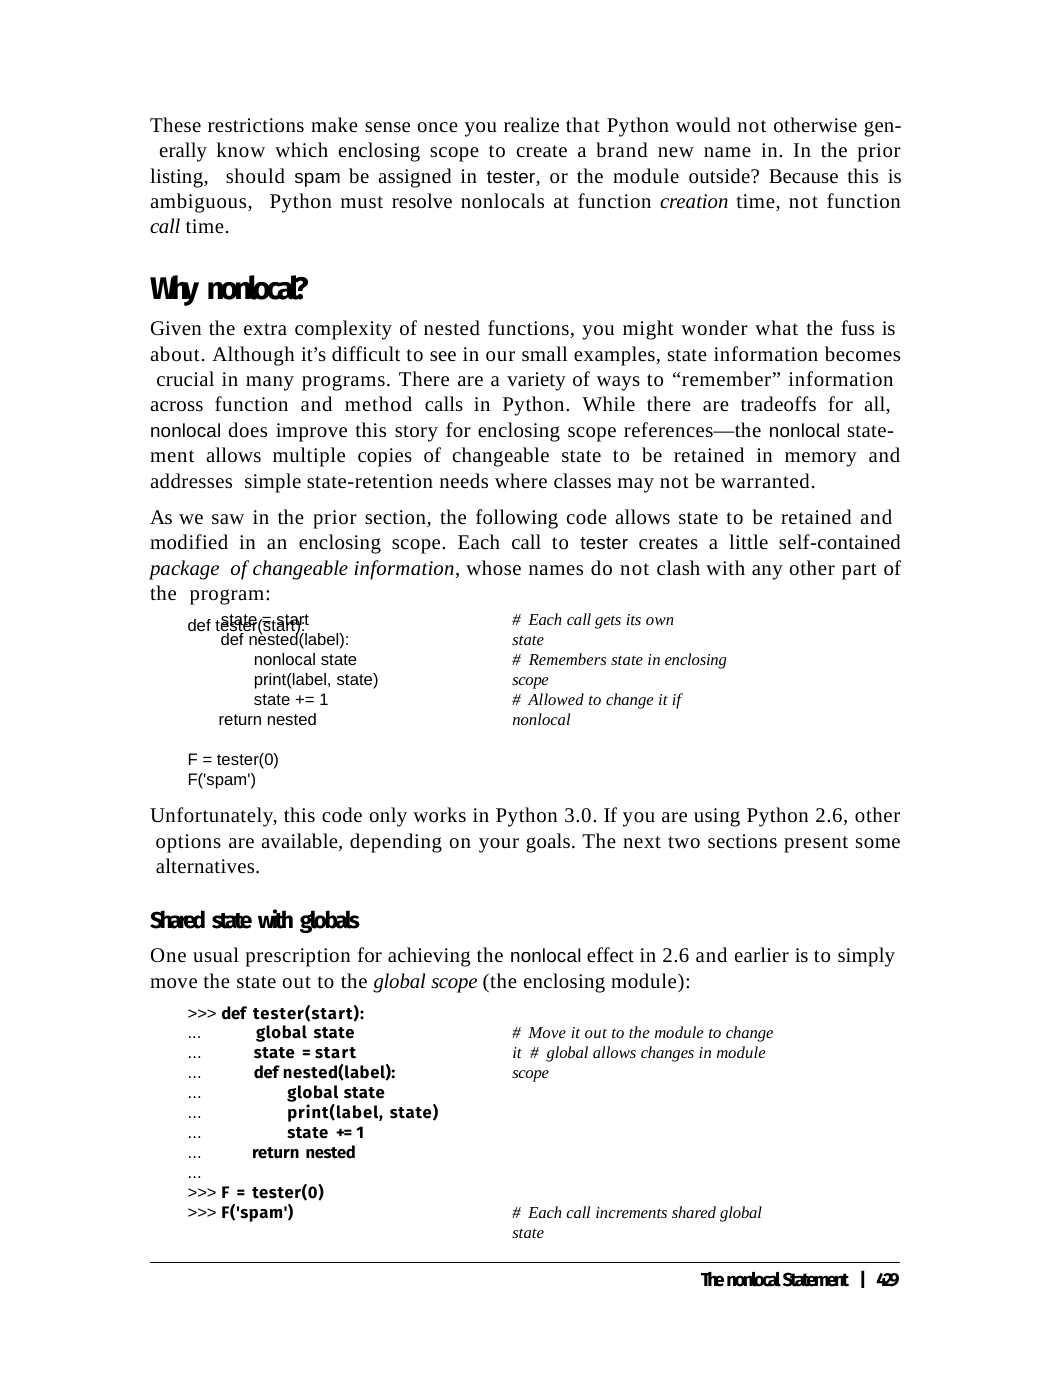

These restrictions make sense once you realize that Python would not otherwise gen-  erally know which enclosing scope to create a brand new name in. In the prior listing,  should spam be assigned in tester, or the module outside? Because this is ambiguous,  Python must resolve nonlocals at function creation time, not function call time.

Why nonlocal?
Given the extra complexity of nested functions, you might wonder what the fuss is  about. Although it’s difficult to see in our small examples, state information becomes  crucial in many programs. There are a variety of ways to “remember” information  across function and method calls in Python. While there are tradeoffs for all,  nonlocal does improve this story for enclosing scope references—the nonlocal state-  ment allows multiple copies of changeable state to be retained in memory and addresses  simple state-retention needs where classes may not be warranted.
As we saw in the prior section, the following code allows state to be retained and  modified in an enclosing scope. Each call to tester creates a little self-contained package  of changeable information, whose names do not clash with any other part of the  program:
def tester(start):
state = start
def nested(label):  nonlocal state  print(label, state)  state += 1
return nested
# Each call gets its own state
# Remembers state in enclosing scope
# Allowed to change it if nonlocal
F = tester(0)  F('spam')
Unfortunately, this code only works in Python 3.0. If you are using Python 2.6, other  options are available, depending on your goals. The next two sections present some  alternatives.

Shared state with globals
One usual prescription for achieving the nonlocal effect in 2.6 and earlier is to simply  move the state out to the global scope (the enclosing module):
>>> def tester(start):
...	global state
# Move it out to the module to change it  # global allows changes in module scope
...
...
...
...
...
...
...
state = start
def nested(label):  global state  print(label, state)  state += 1
return nested
>>> F = tester(0)
>>> F('spam')
# Each call increments shared global state

The nonlocal Statement  |  429